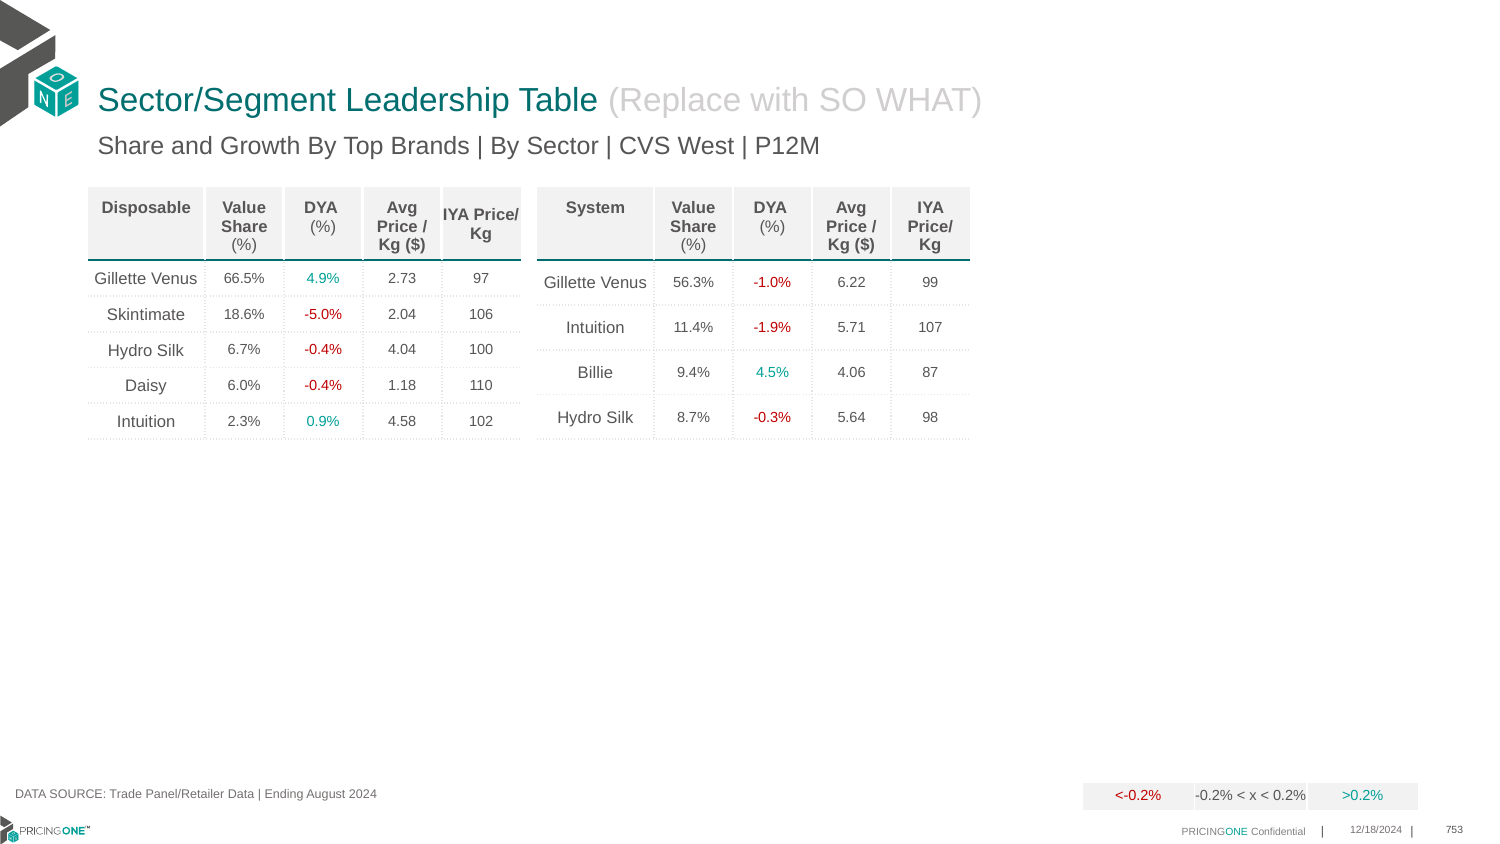

# Sector/Segment Leadership Table (Replace with SO WHAT)
Share and Growth By Top Brands | By Sector | CVS West | P12M
| Disposable | Value Share (%) | DYA (%) | Avg Price /Kg ($) | IYA Price/ Kg |
| --- | --- | --- | --- | --- |
| Gillette Venus | 66.5% | 4.9% | 2.73 | 97 |
| Skintimate | 18.6% | -5.0% | 2.04 | 106 |
| Hydro Silk | 6.7% | -0.4% | 4.04 | 100 |
| Daisy | 6.0% | -0.4% | 1.18 | 110 |
| Intuition | 2.3% | 0.9% | 4.58 | 102 |
| System | Value Share (%) | DYA (%) | Avg Price /Kg ($) | IYA Price/Kg |
| --- | --- | --- | --- | --- |
| Gillette Venus | 56.3% | -1.0% | 6.22 | 99 |
| Intuition | 11.4% | -1.9% | 5.71 | 107 |
| Billie | 9.4% | 4.5% | 4.06 | 87 |
| Hydro Silk | 8.7% | -0.3% | 5.64 | 98 |
DATA SOURCE: Trade Panel/Retailer Data | Ending August 2024
| <-0.2% | -0.2% < x < 0.2% | >0.2% |
| --- | --- | --- |

12/18/2024
753